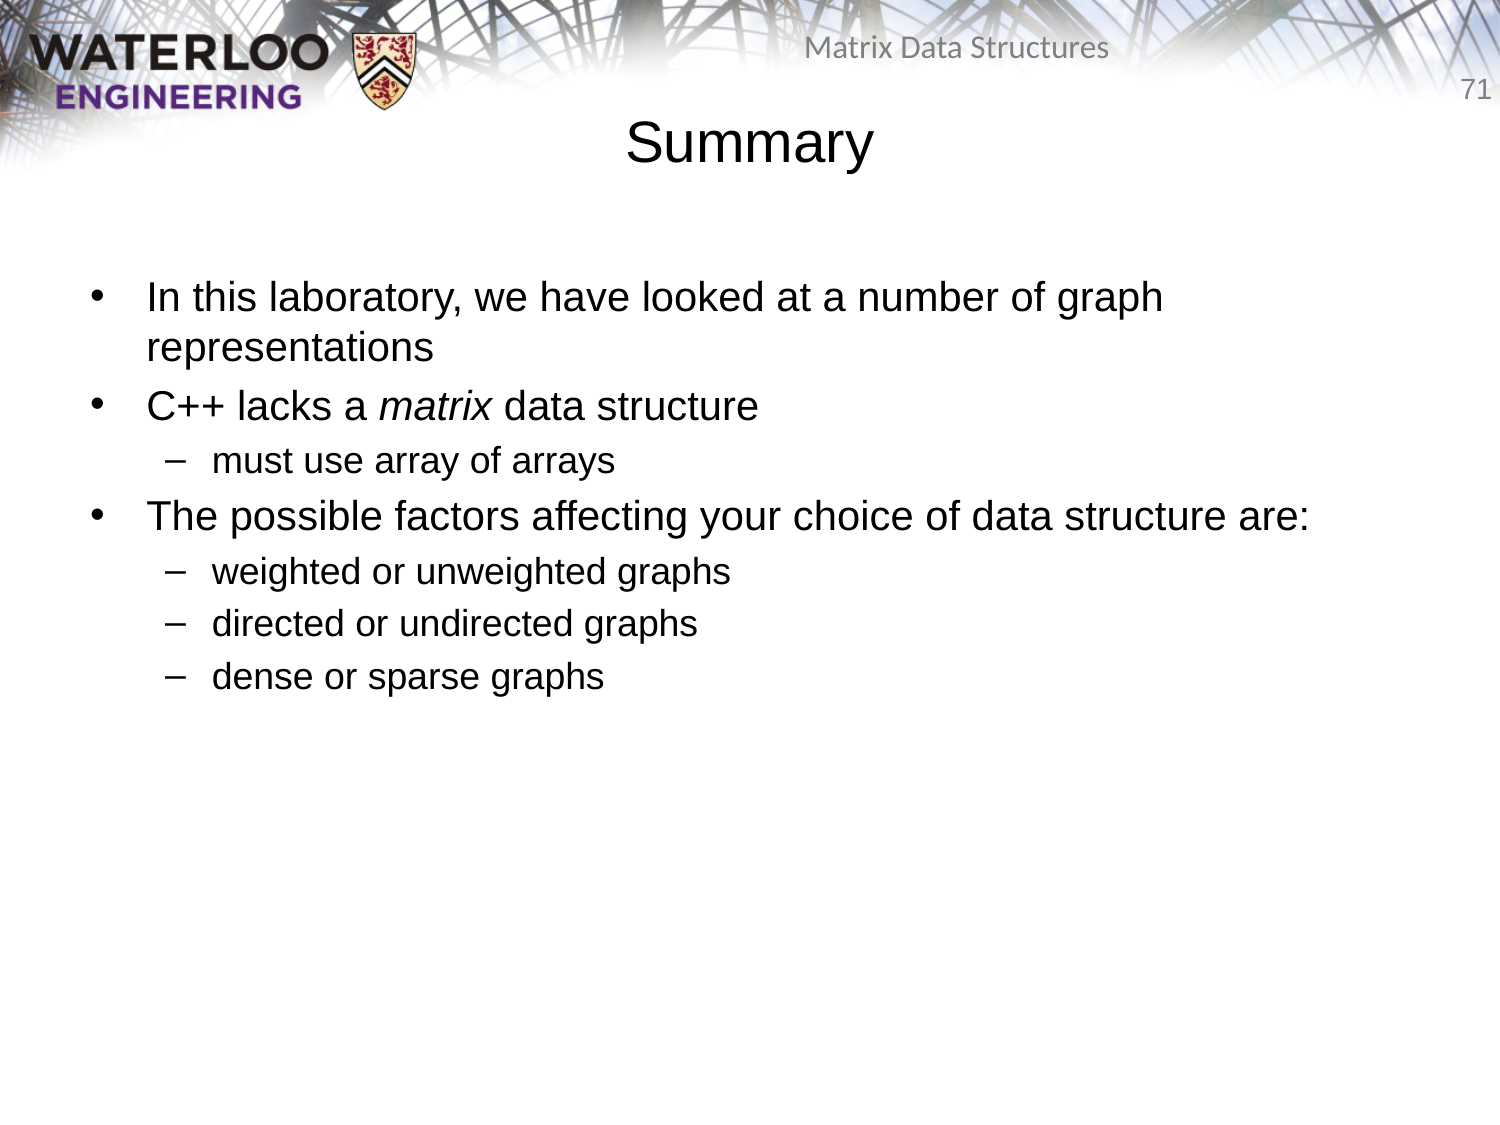

# Summary
In this laboratory, we have looked at a number of graph representations
C++ lacks a matrix data structure
must use array of arrays
The possible factors affecting your choice of data structure are:
weighted or unweighted graphs
directed or undirected graphs
dense or sparse graphs